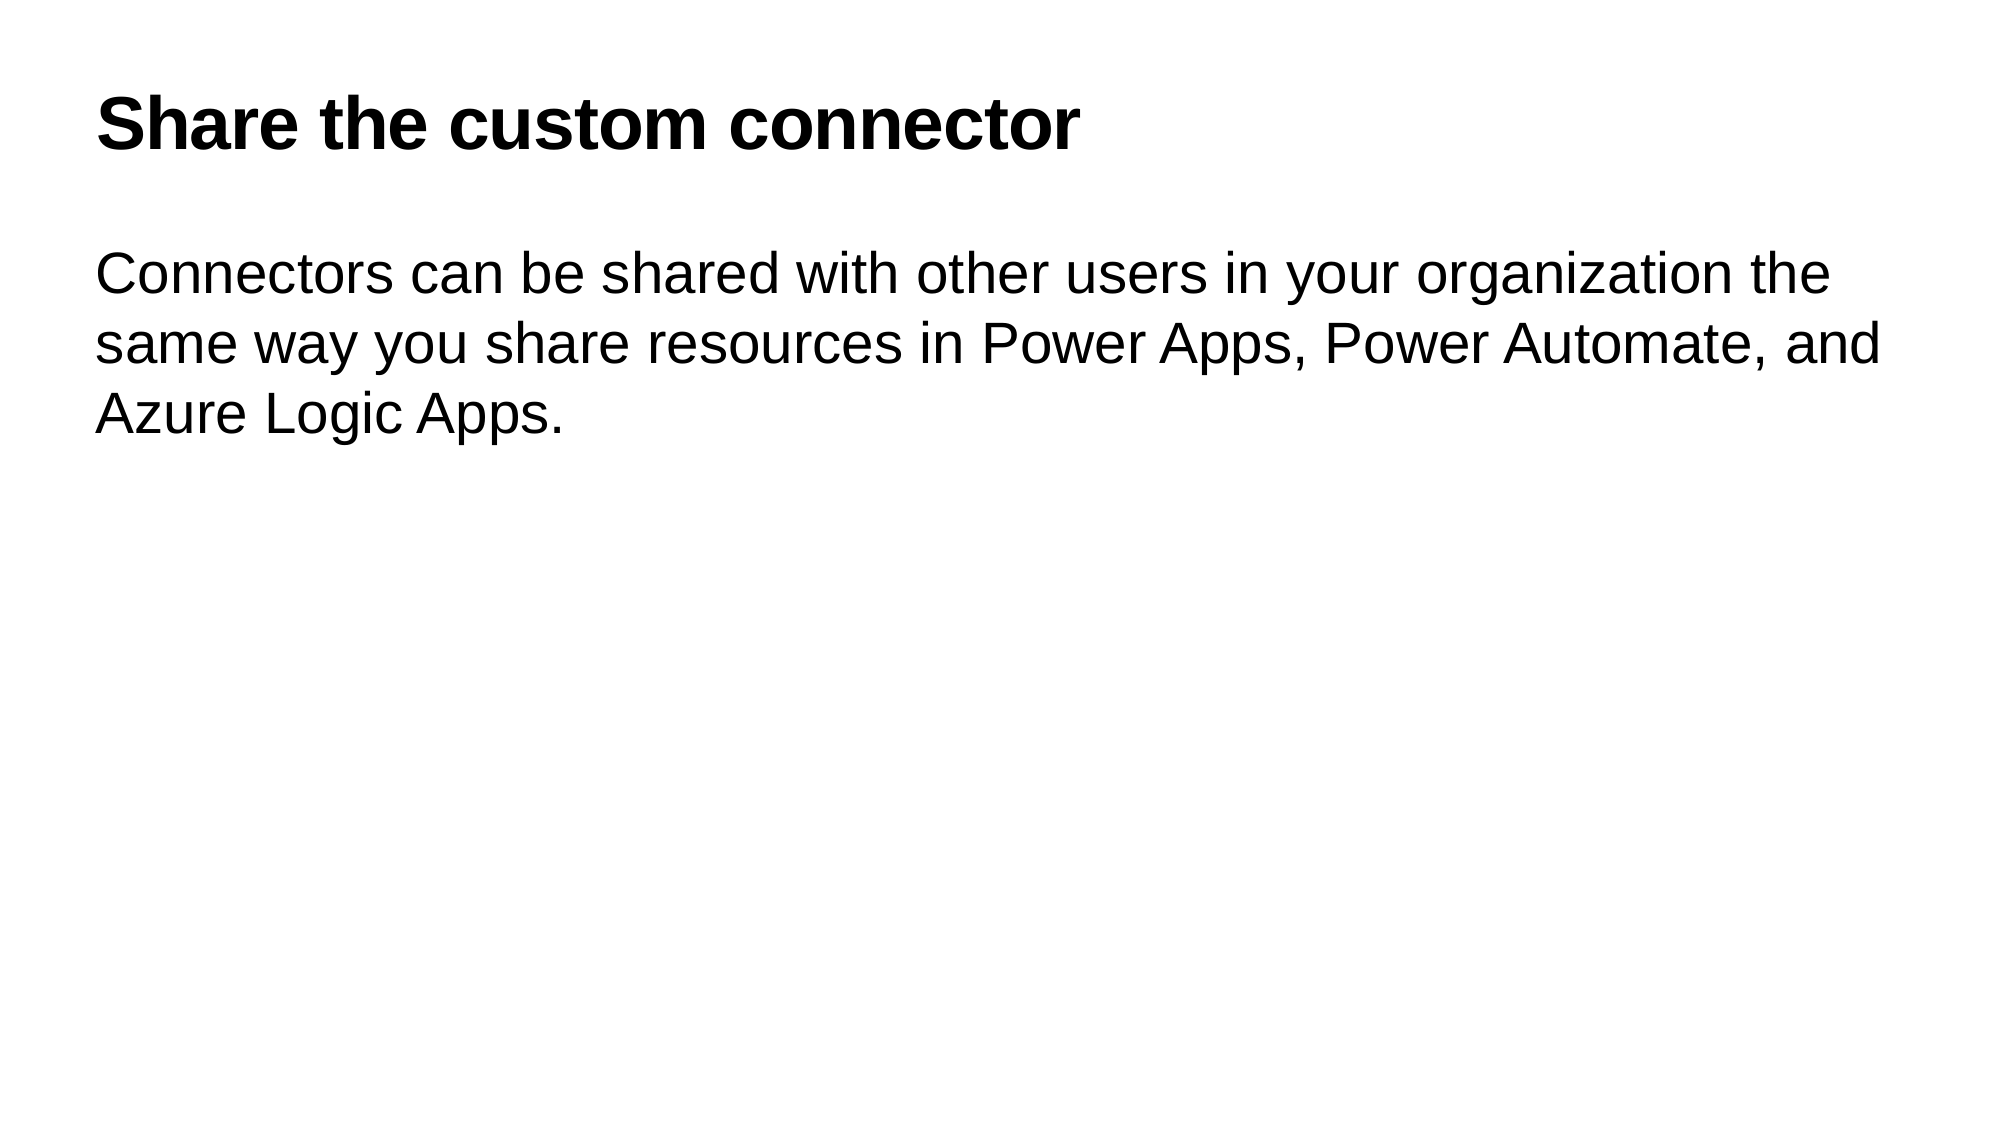

# Share the custom connector
Connectors can be shared with other users in your organization the same way you share resources in Power Apps, Power Automate, and Azure Logic Apps.